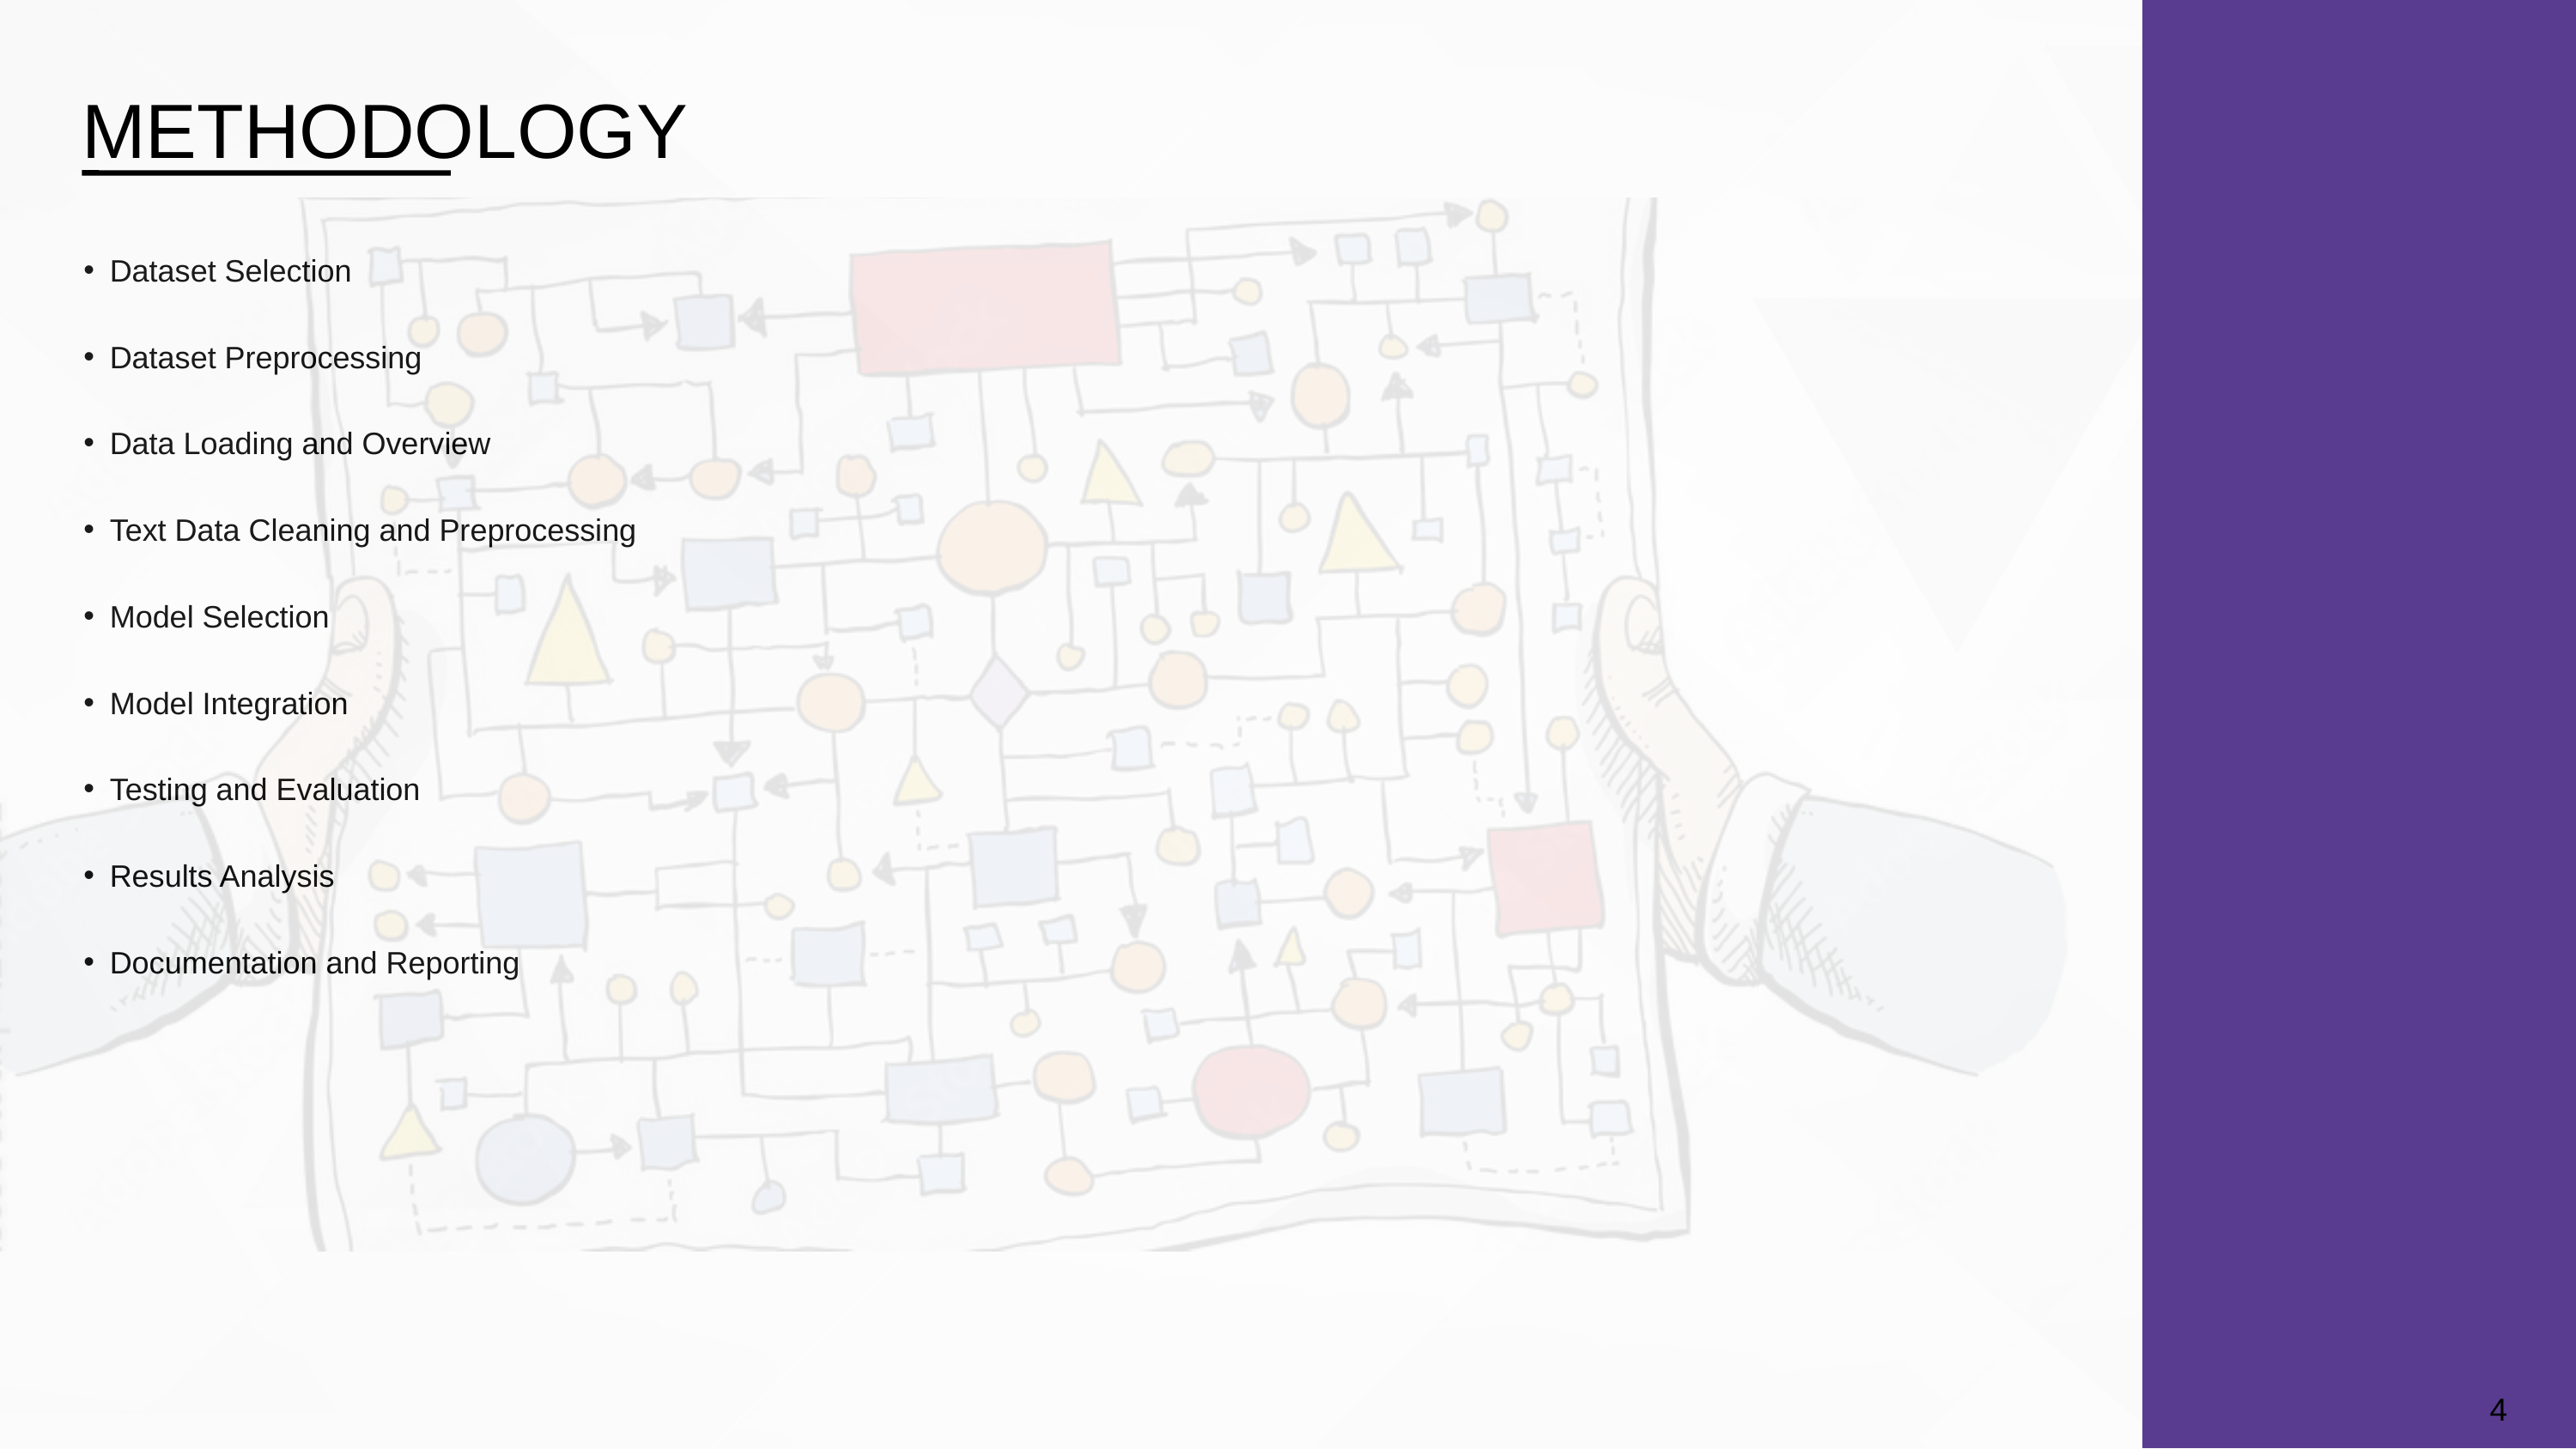

METHODOLOGY

Dataset Selection

Dataset Preprocessing

Data Loading and Overview

Text Data Cleaning and Preprocessing

Model Selection

Model Integration

Testing and Evaluation

Results Analysis

Documentation and Reporting

4